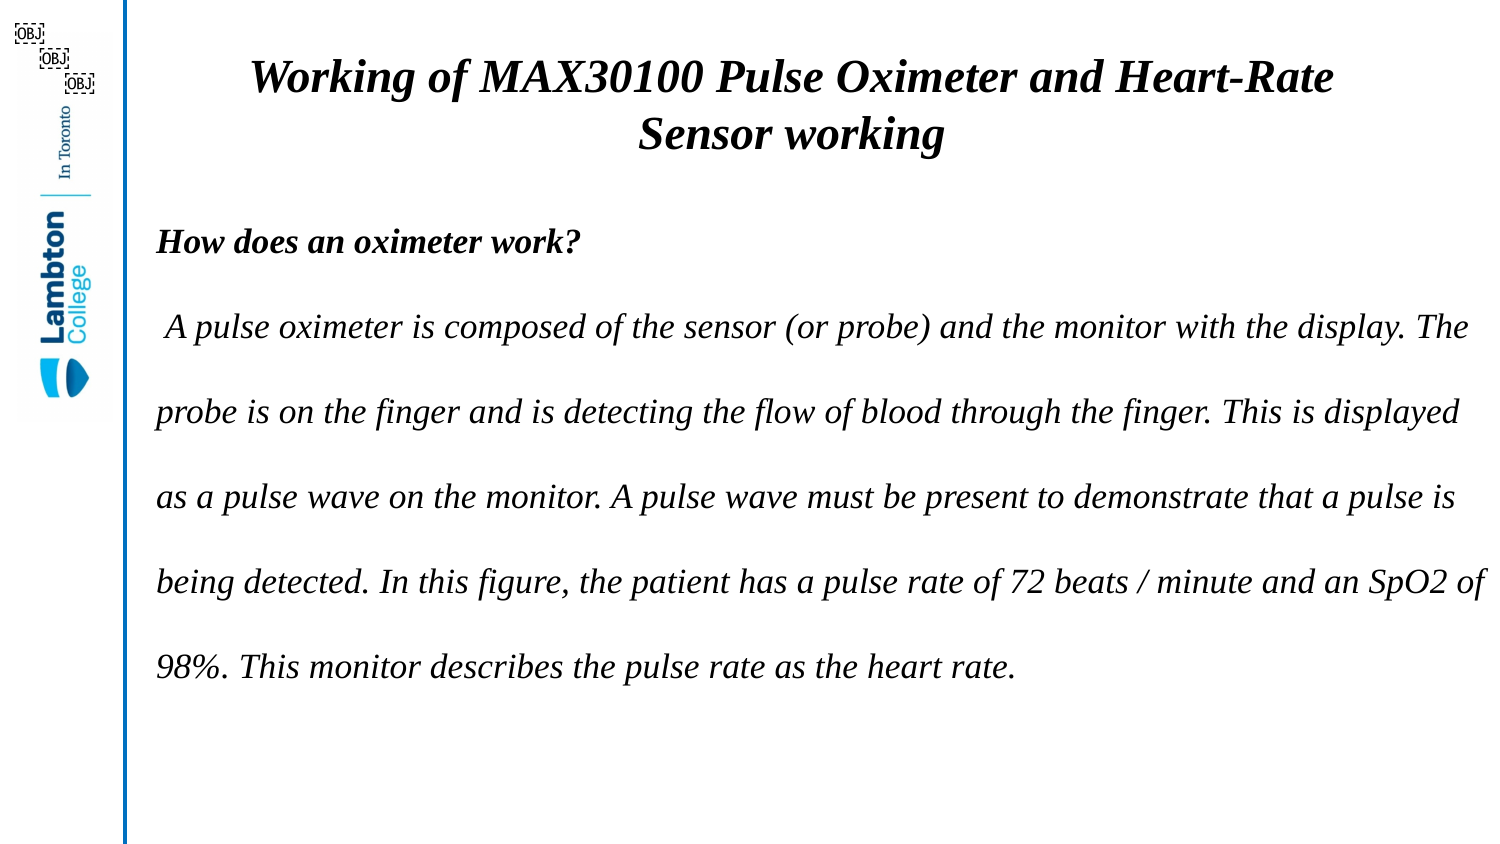

￼
￼
# Working of MAX30100 Pulse Oximeter and Heart-Rate Sensor working
￼
How does an oximeter work?
 A pulse oximeter is composed of the sensor (or probe) and the monitor with the display. The probe is on the finger and is detecting the flow of blood through the finger. This is displayed as a pulse wave on the monitor. A pulse wave must be present to demonstrate that a pulse is being detected. In this figure, the patient has a pulse rate of 72 beats / minute and an SpO2 of 98%. This monitor describes the pulse rate as the heart rate.